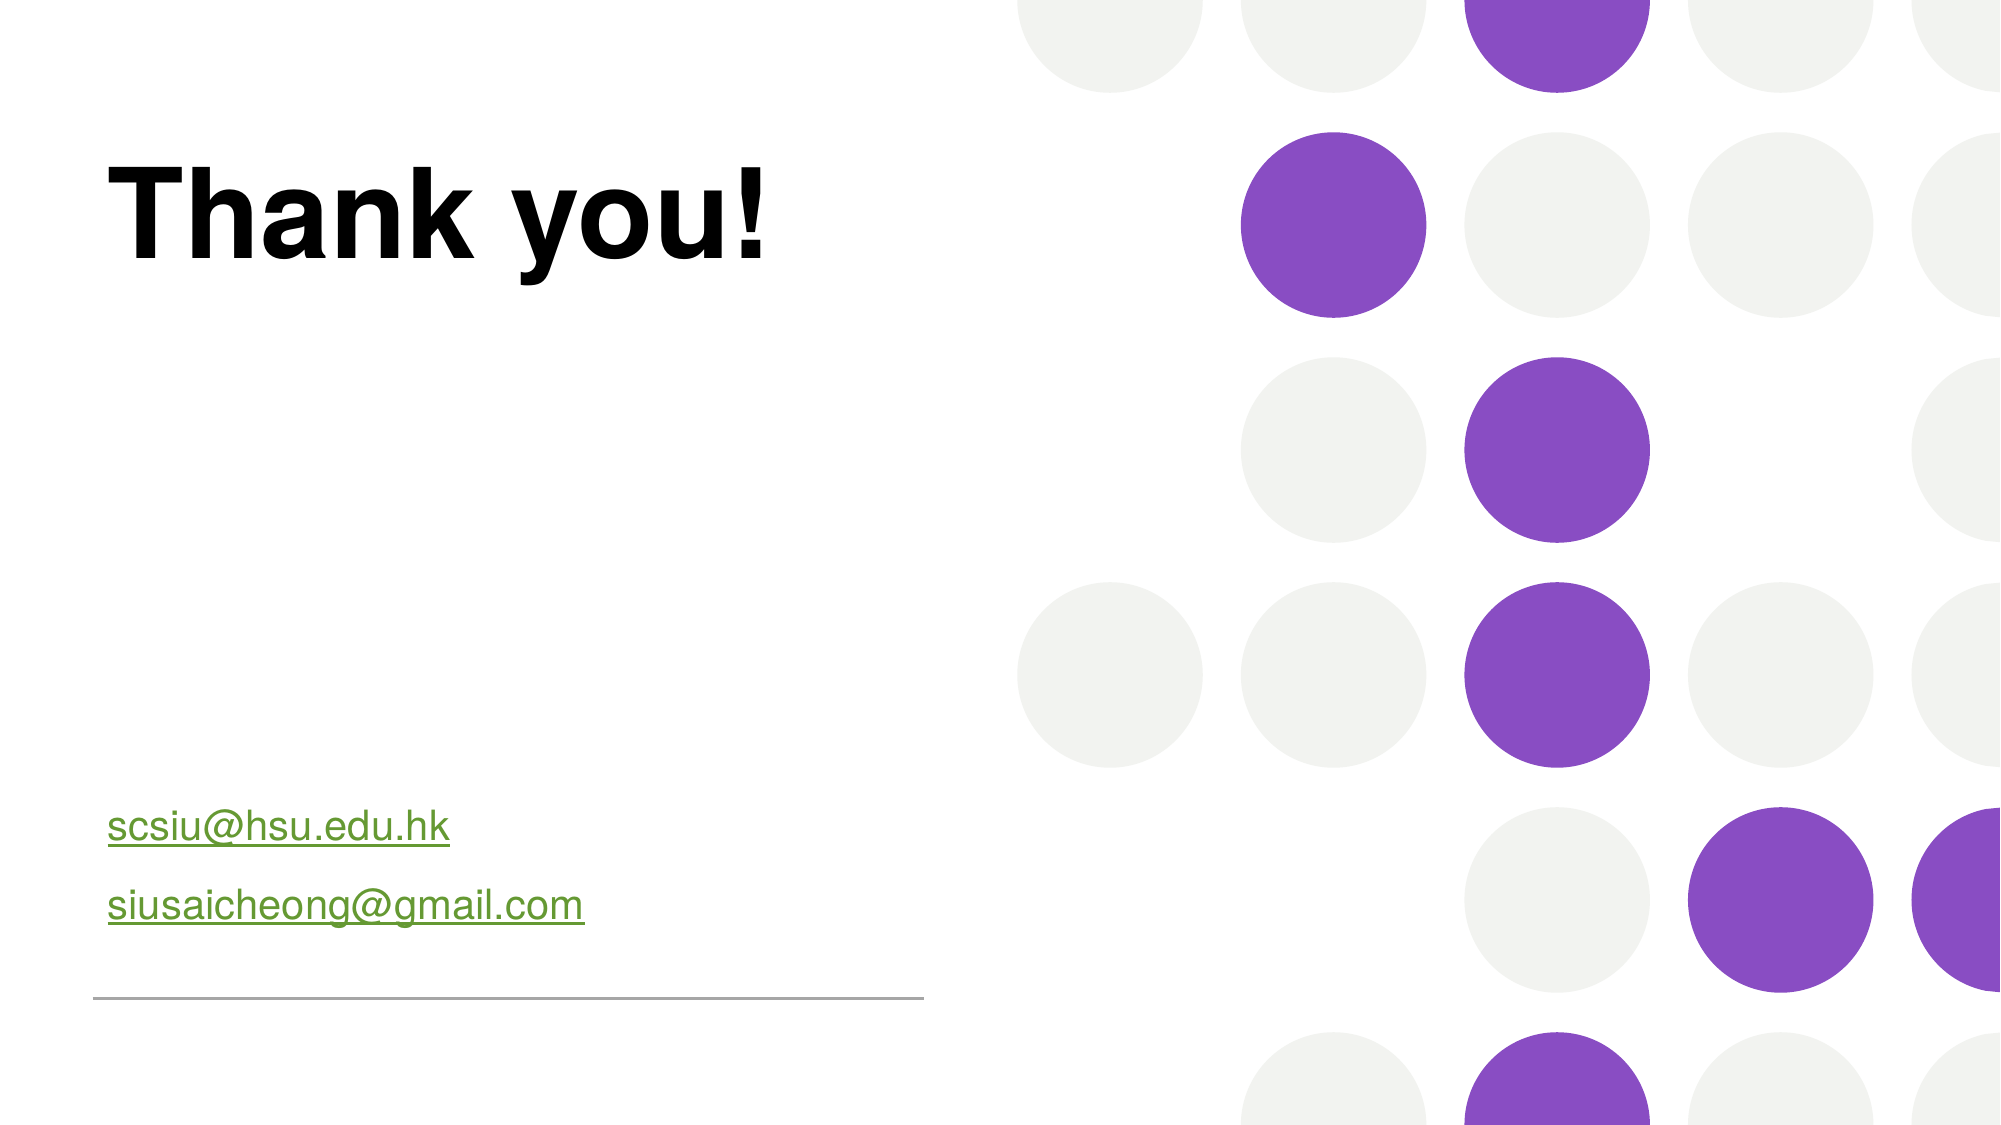

# Thank you!
scsiu@hsu.edu.hk
siusaicheong@gmail.com
Artificial Intelligence and Financial Translation (Sai-cheong Siu, September 2023)